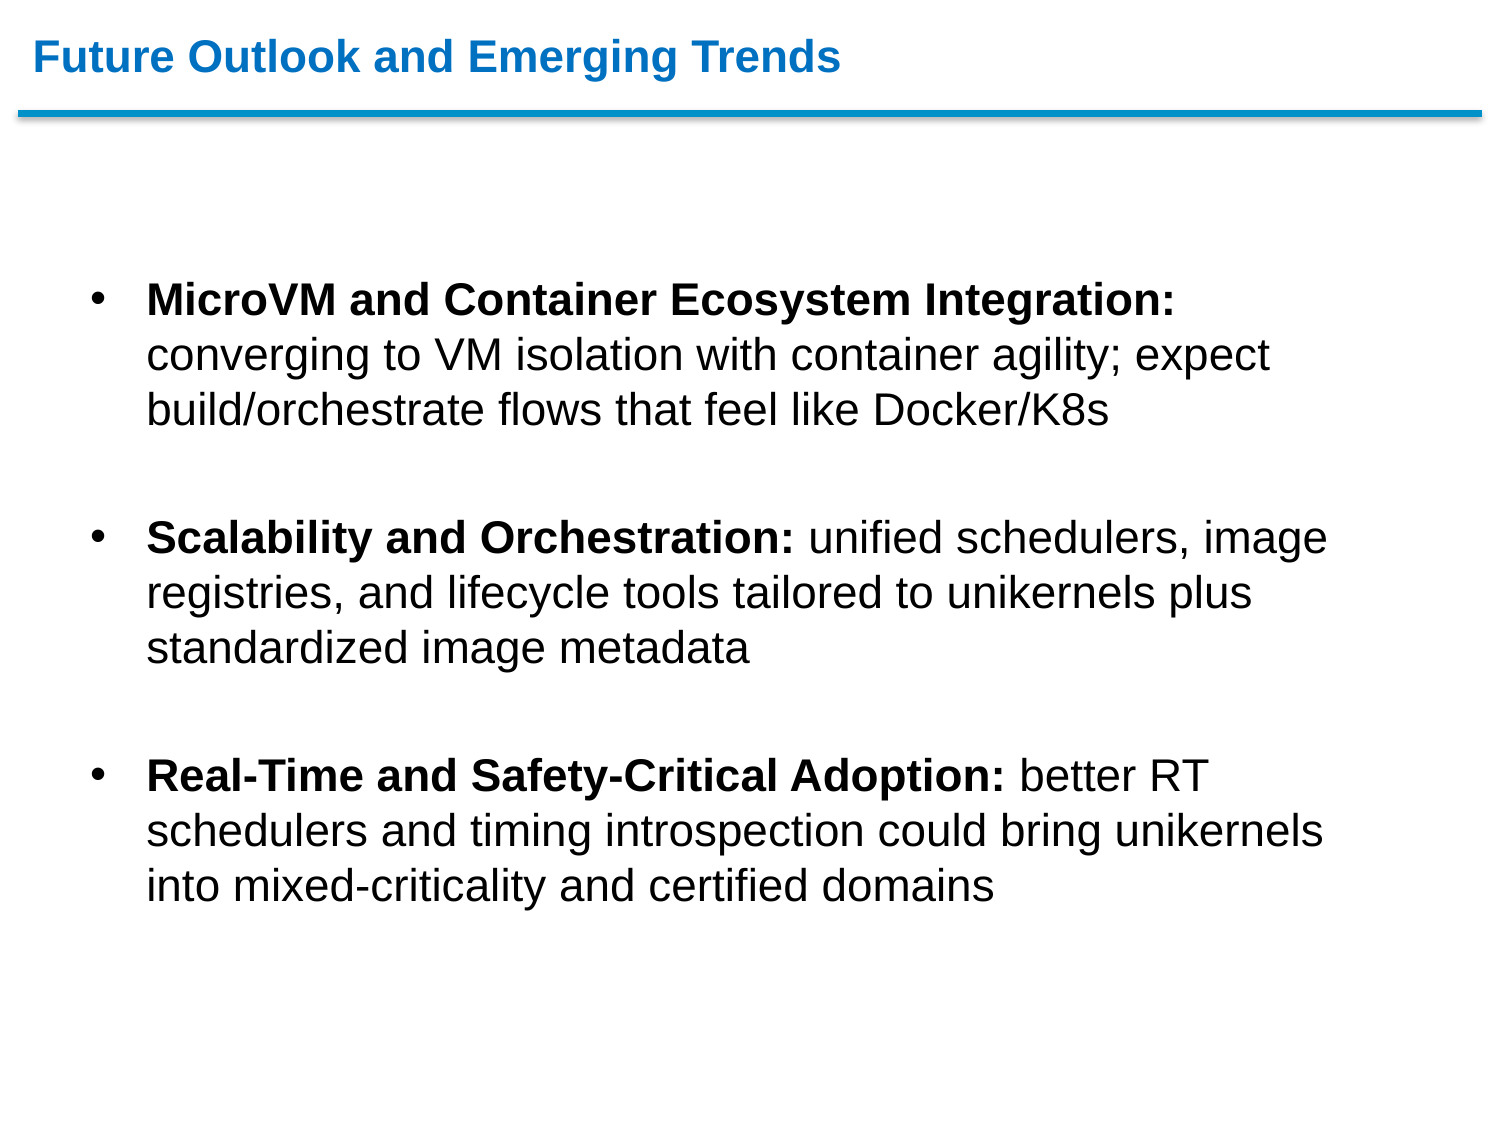

# Future Outlook and Emerging Trends
MicroVM and Container Ecosystem Integration: converging to VM isolation with container agility; expect build/orchestrate flows that feel like Docker/K8s

Scalability and Orchestration: unified schedulers, image registries, and lifecycle tools tailored to unikernels plus standardized image metadata

Real-Time and Safety-Critical Adoption: better RT schedulers and timing introspection could bring unikernels into mixed-criticality and certified domains